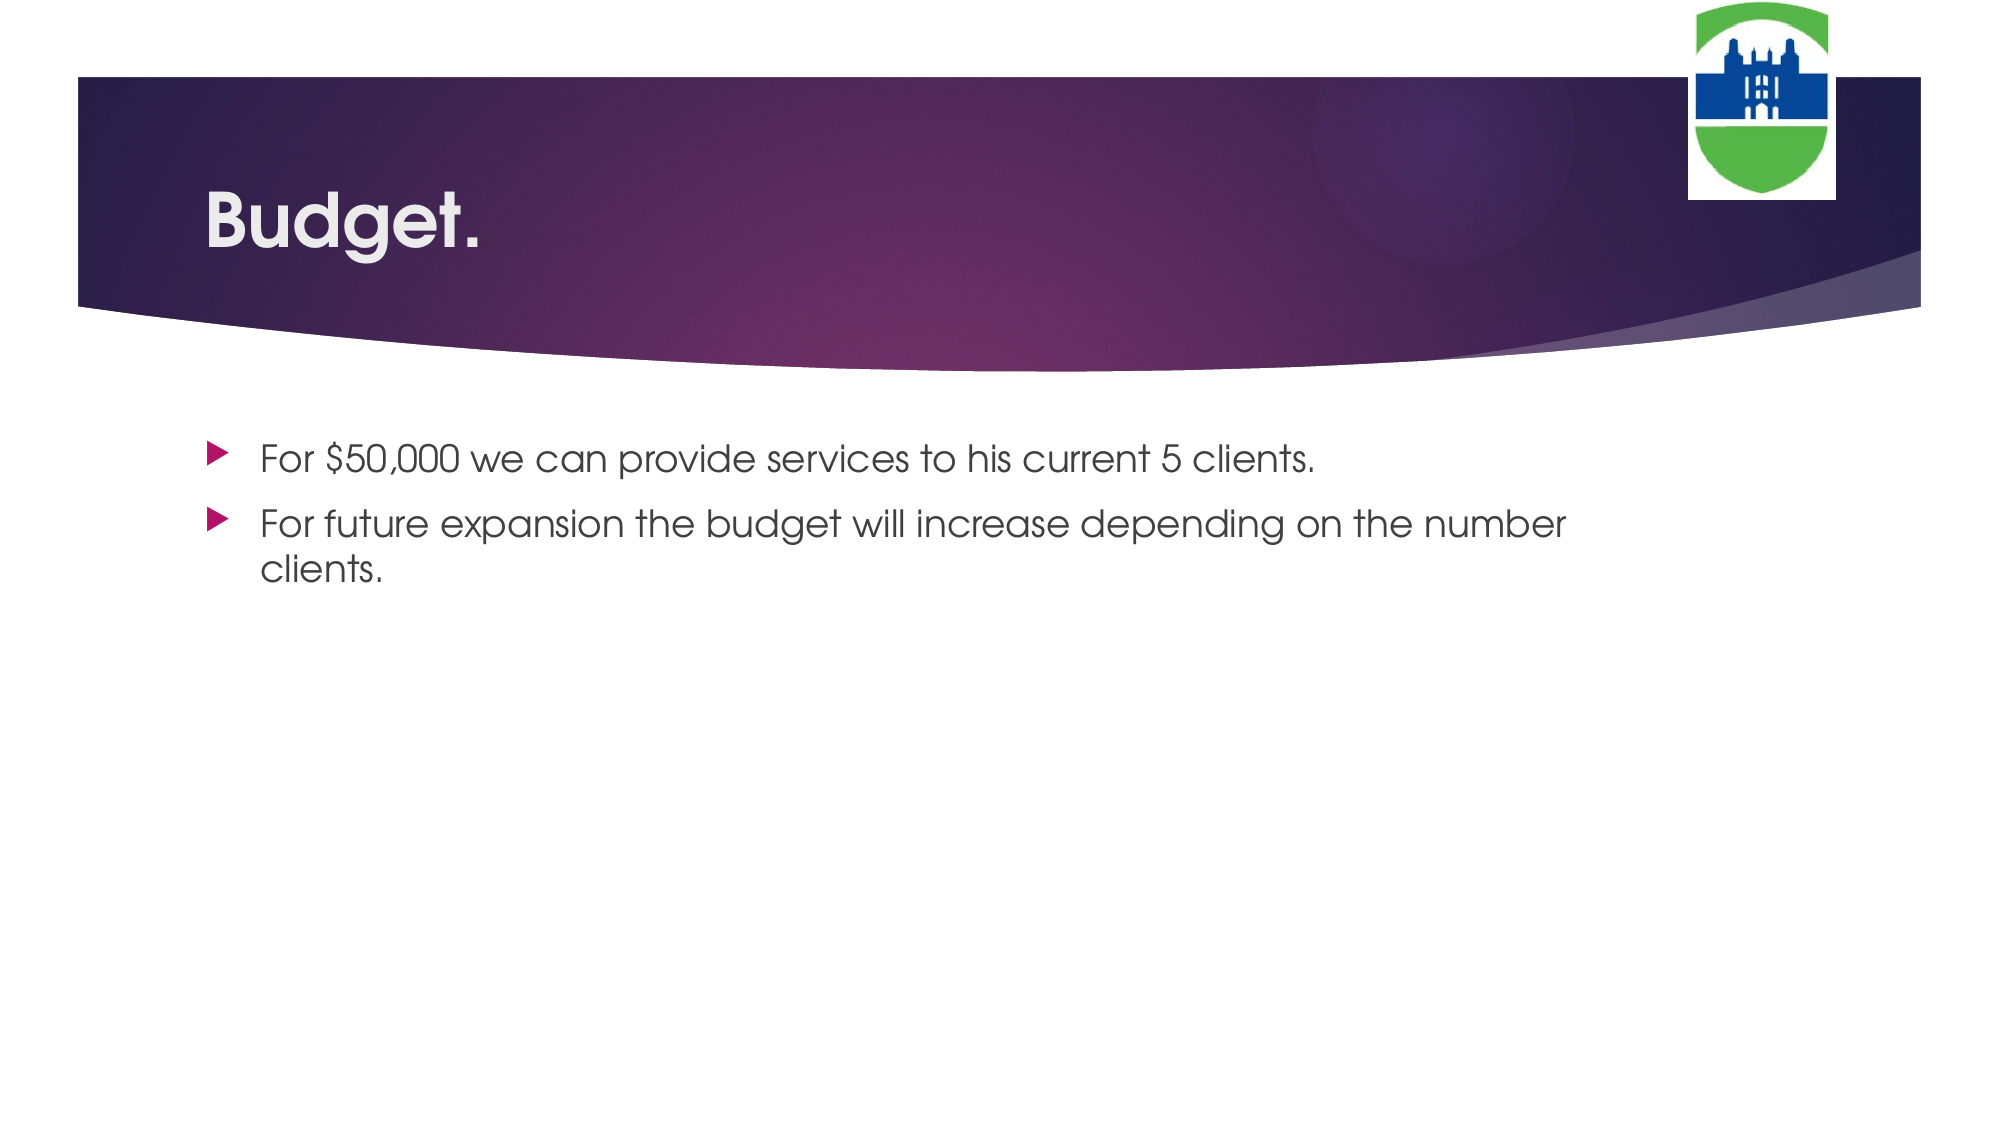

# Budget.
For $50,000 we can provide services to his current 5 clients.
For future expansion the budget will increase depending on the number clients.